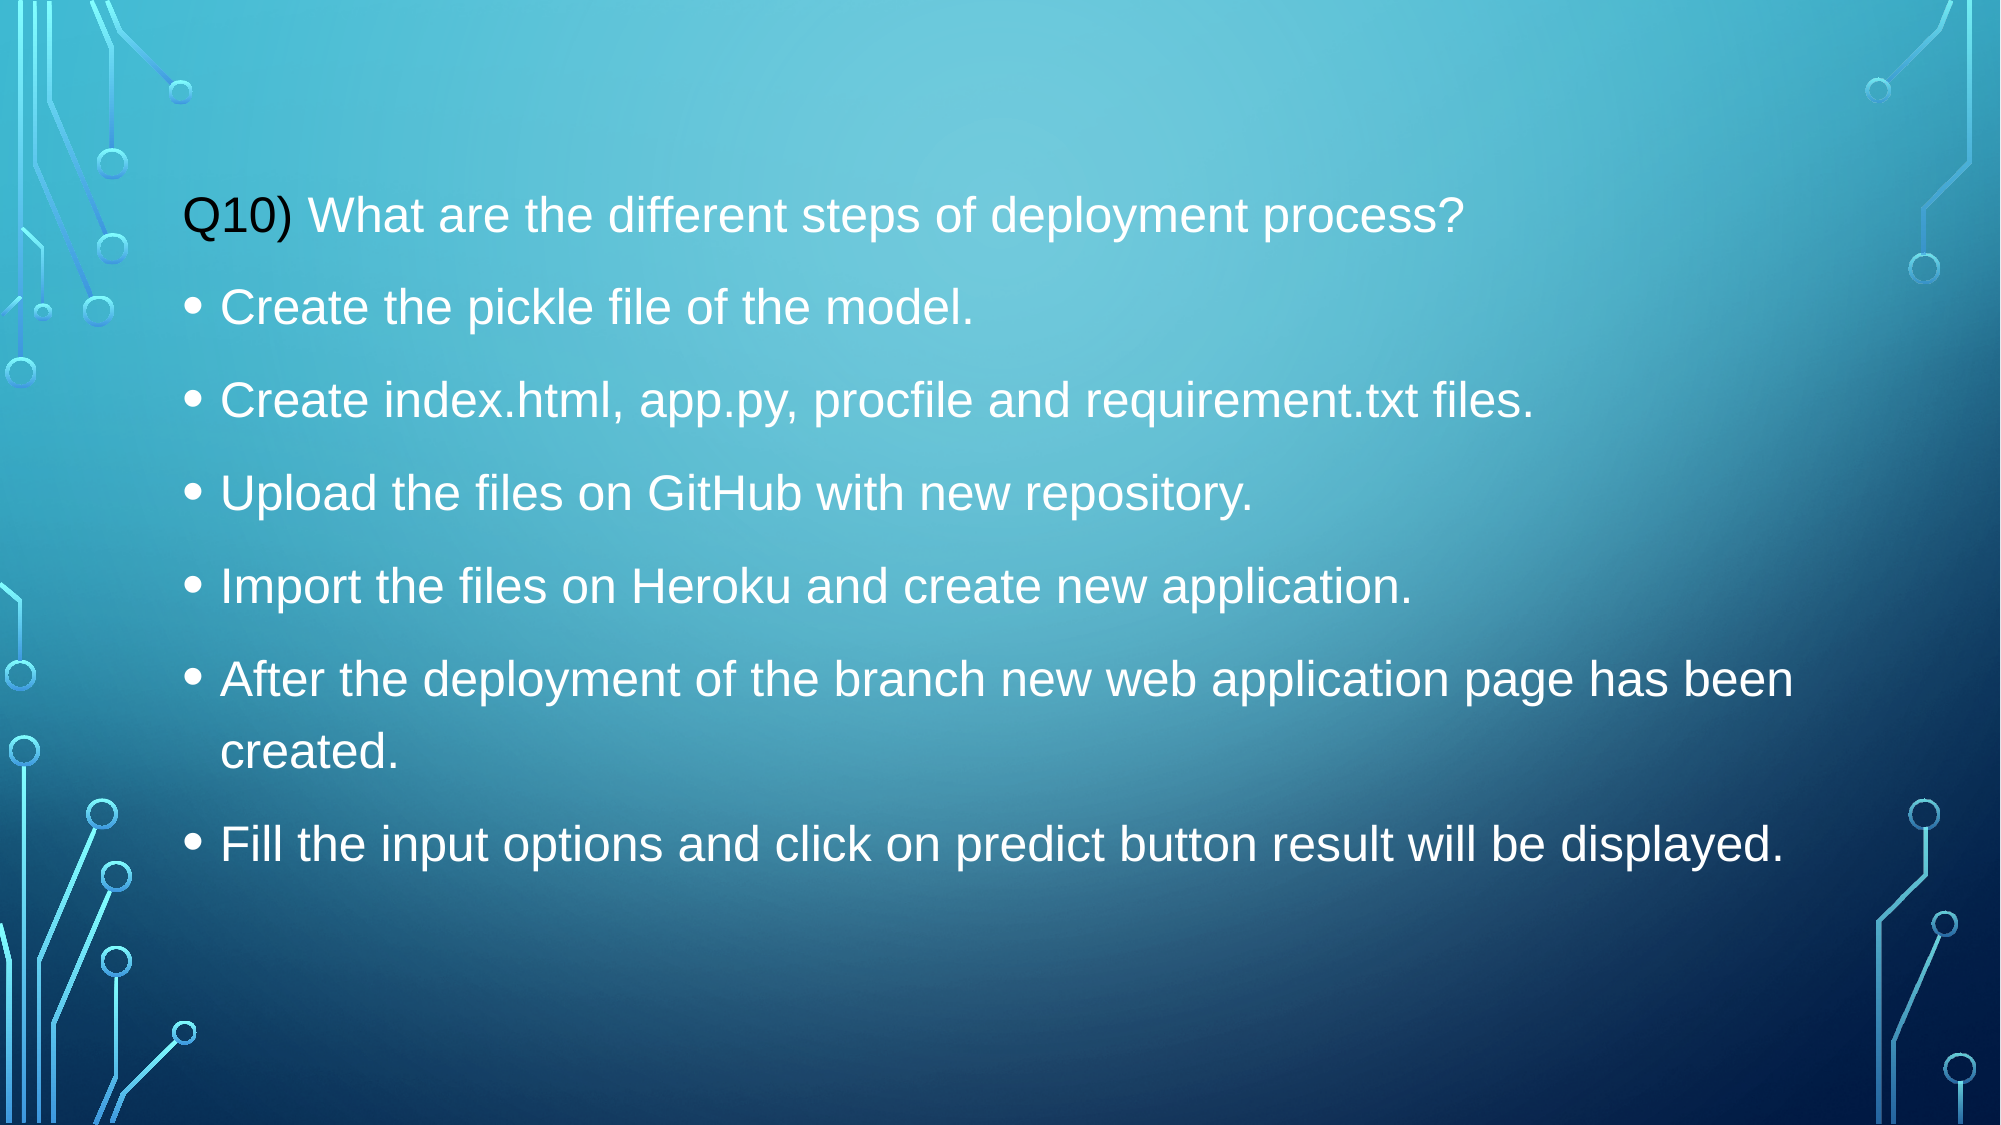

Q10) What are the different steps of deployment process?
Create the pickle file of the model.
Create index.html, app.py, procfile and requirement.txt files.
Upload the files on GitHub with new repository.
Import the files on Heroku and create new application.
After the deployment of the branch new web application page has been created.
Fill the input options and click on predict button result will be displayed.